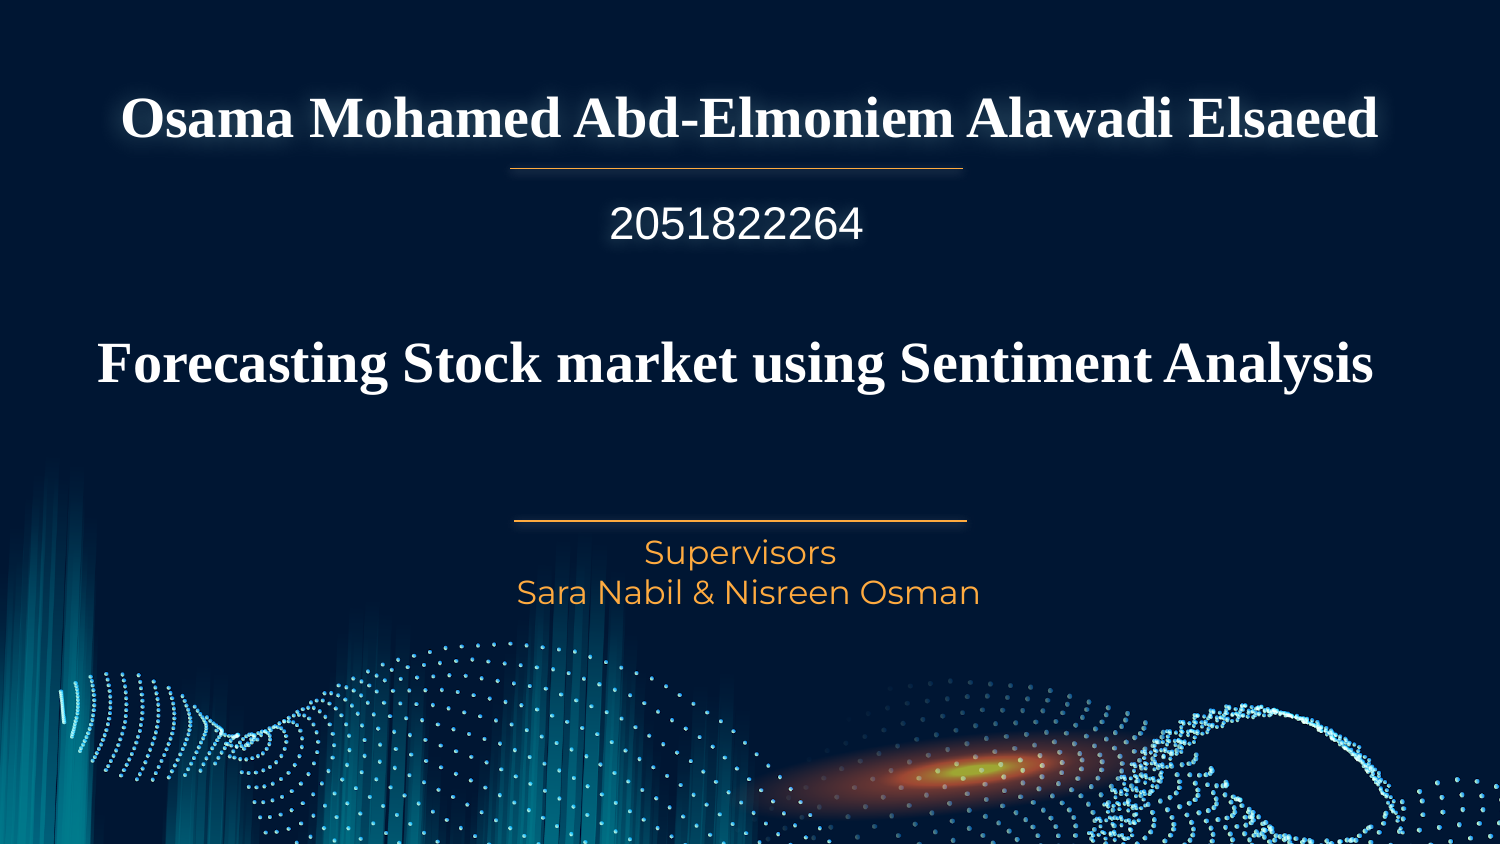

Osama Mohamed Abd-Elmoniem Alawadi Elsaeed
2051822264
# Forecasting Stock market using Sentiment Analysis
Supervisors
  Sara Nabil & Nisreen Osman